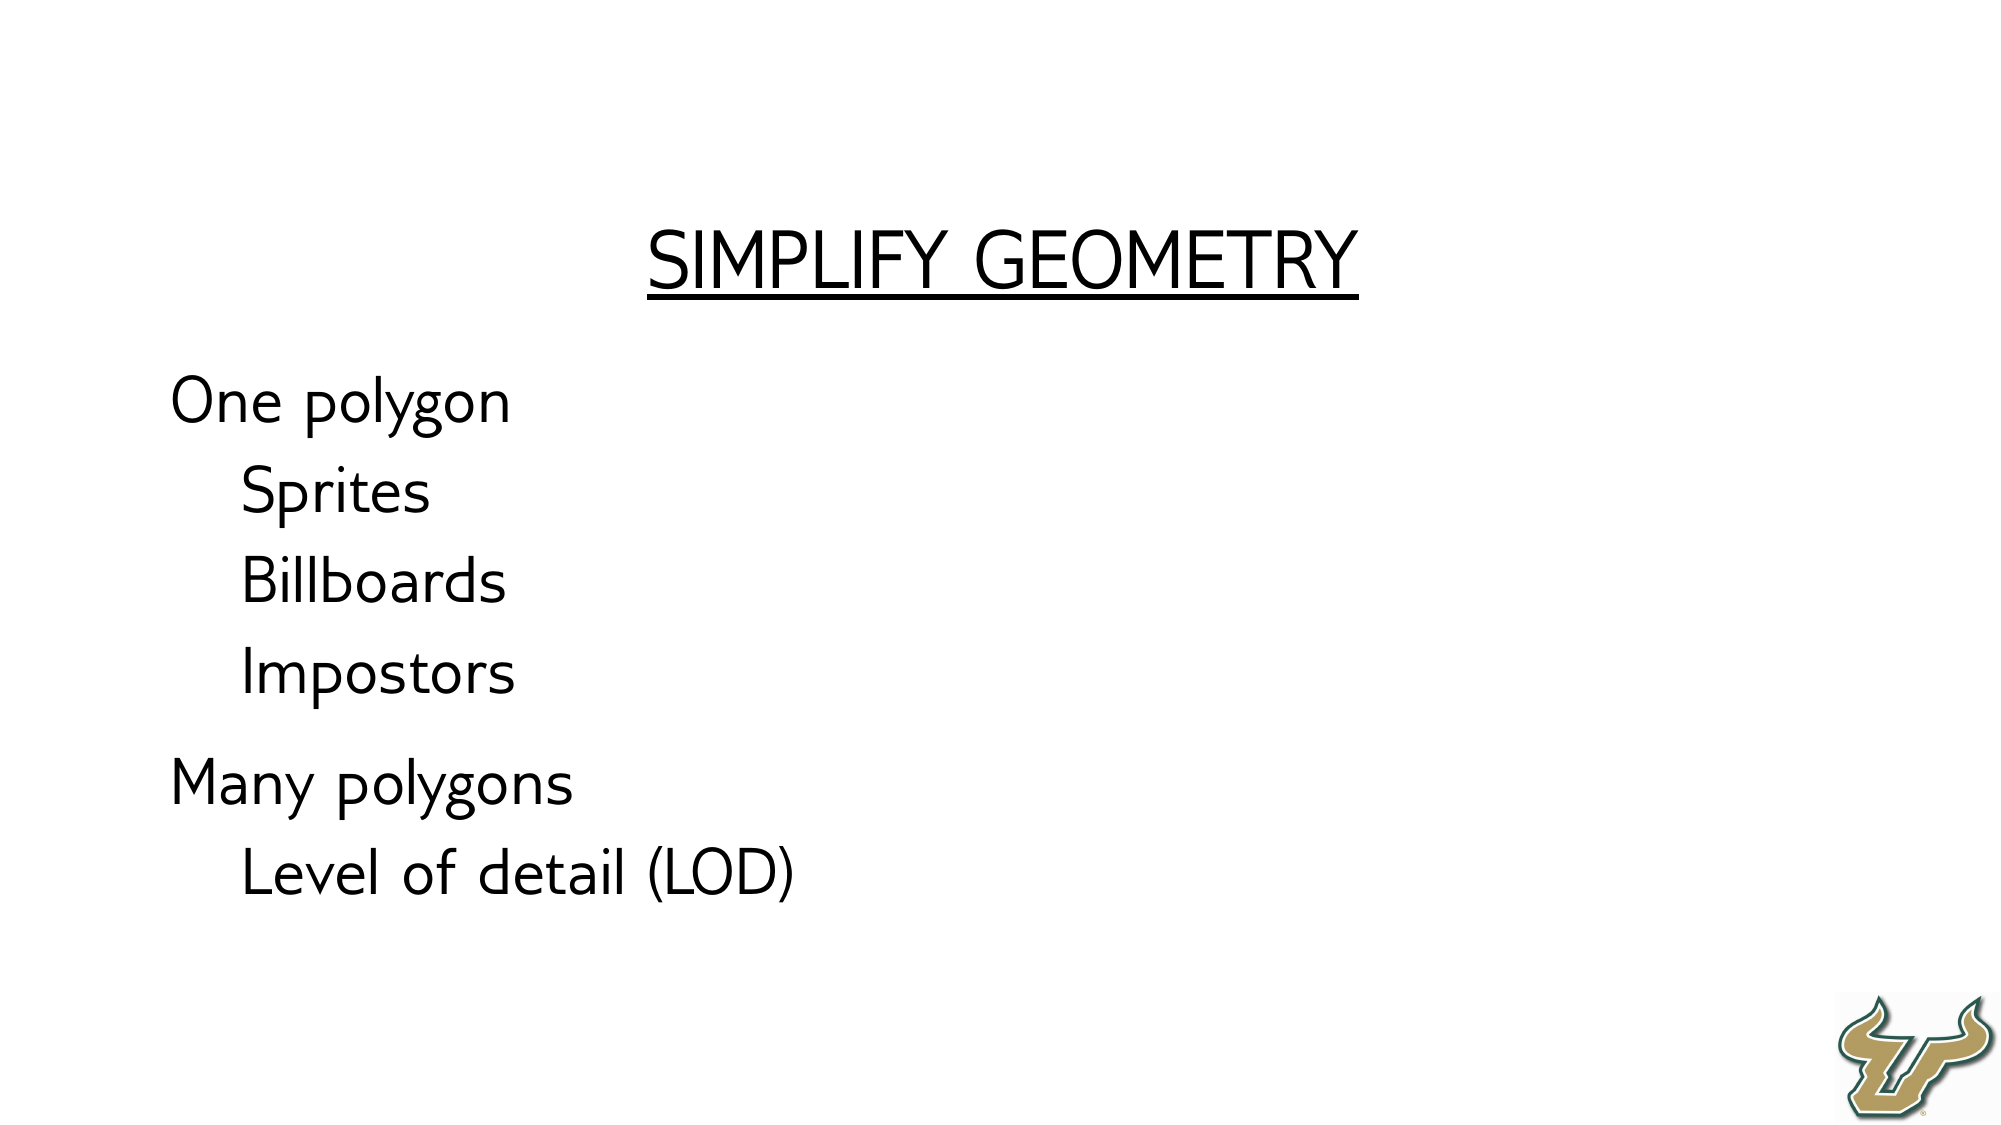

Simplify Geometry
One polygon
Sprites
Billboards
Impostors
Many polygons
Level of detail (LOD)